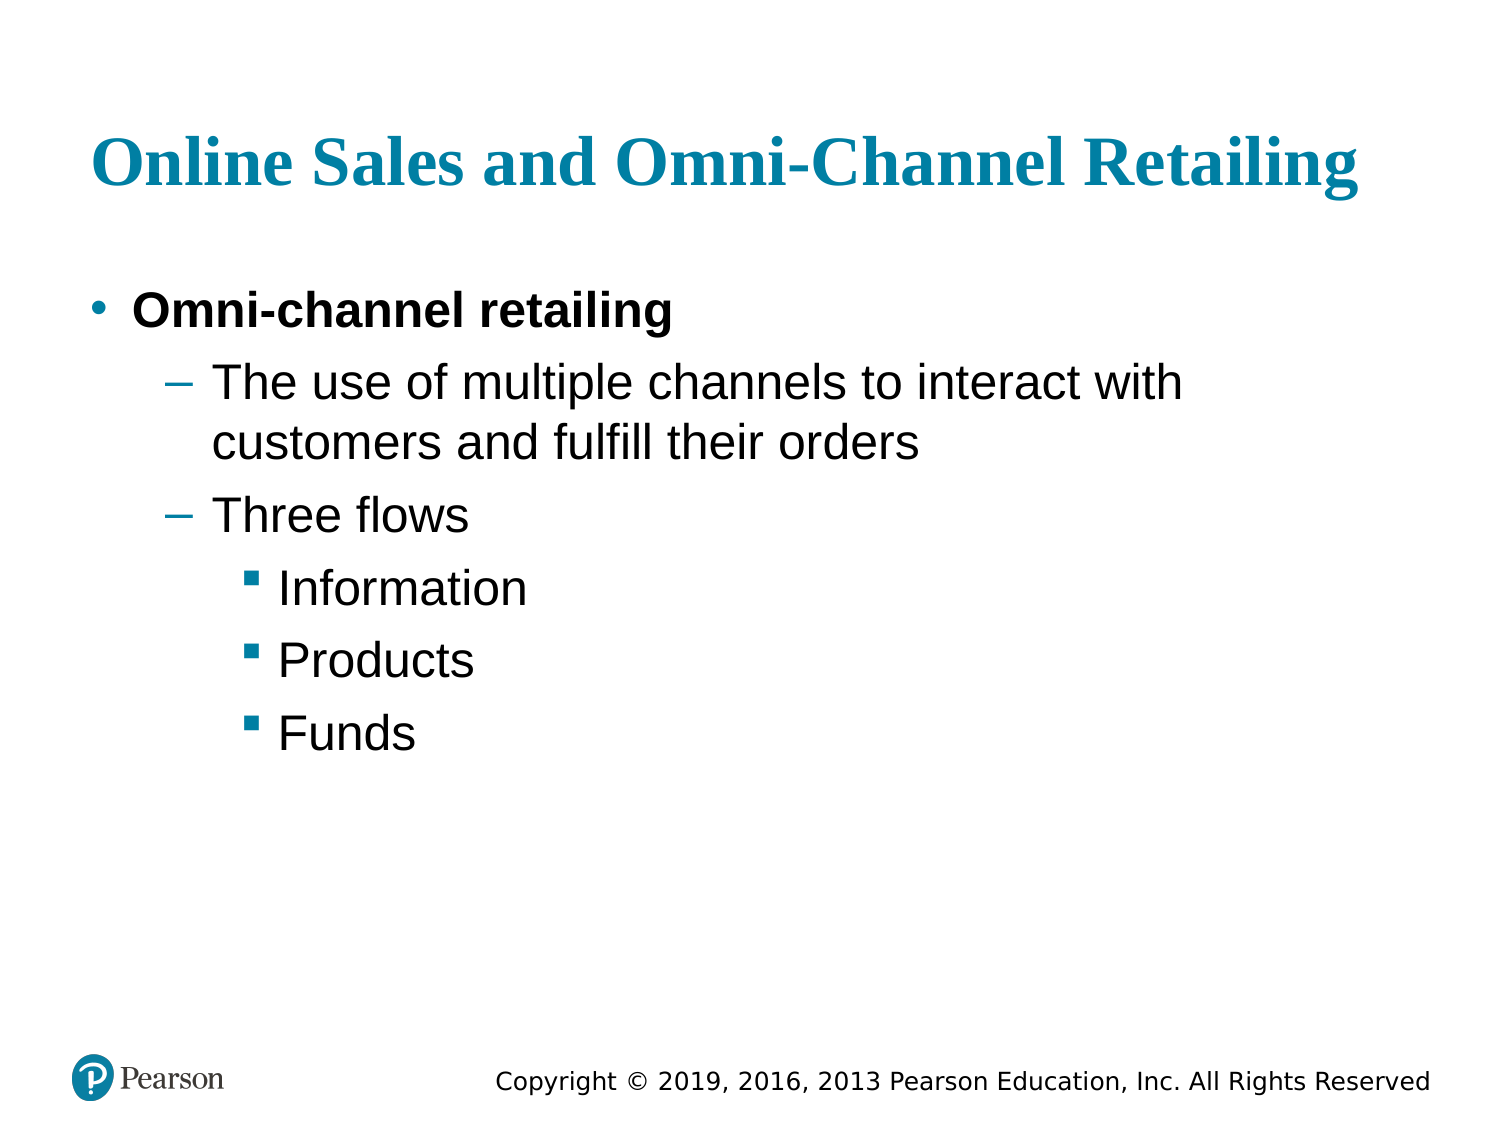

# Online Sales and Omni-Channel Retailing
Omni-channel retailing
The use of multiple channels to interact with customers and fulfill their orders
Three flows
Information
Products
Funds